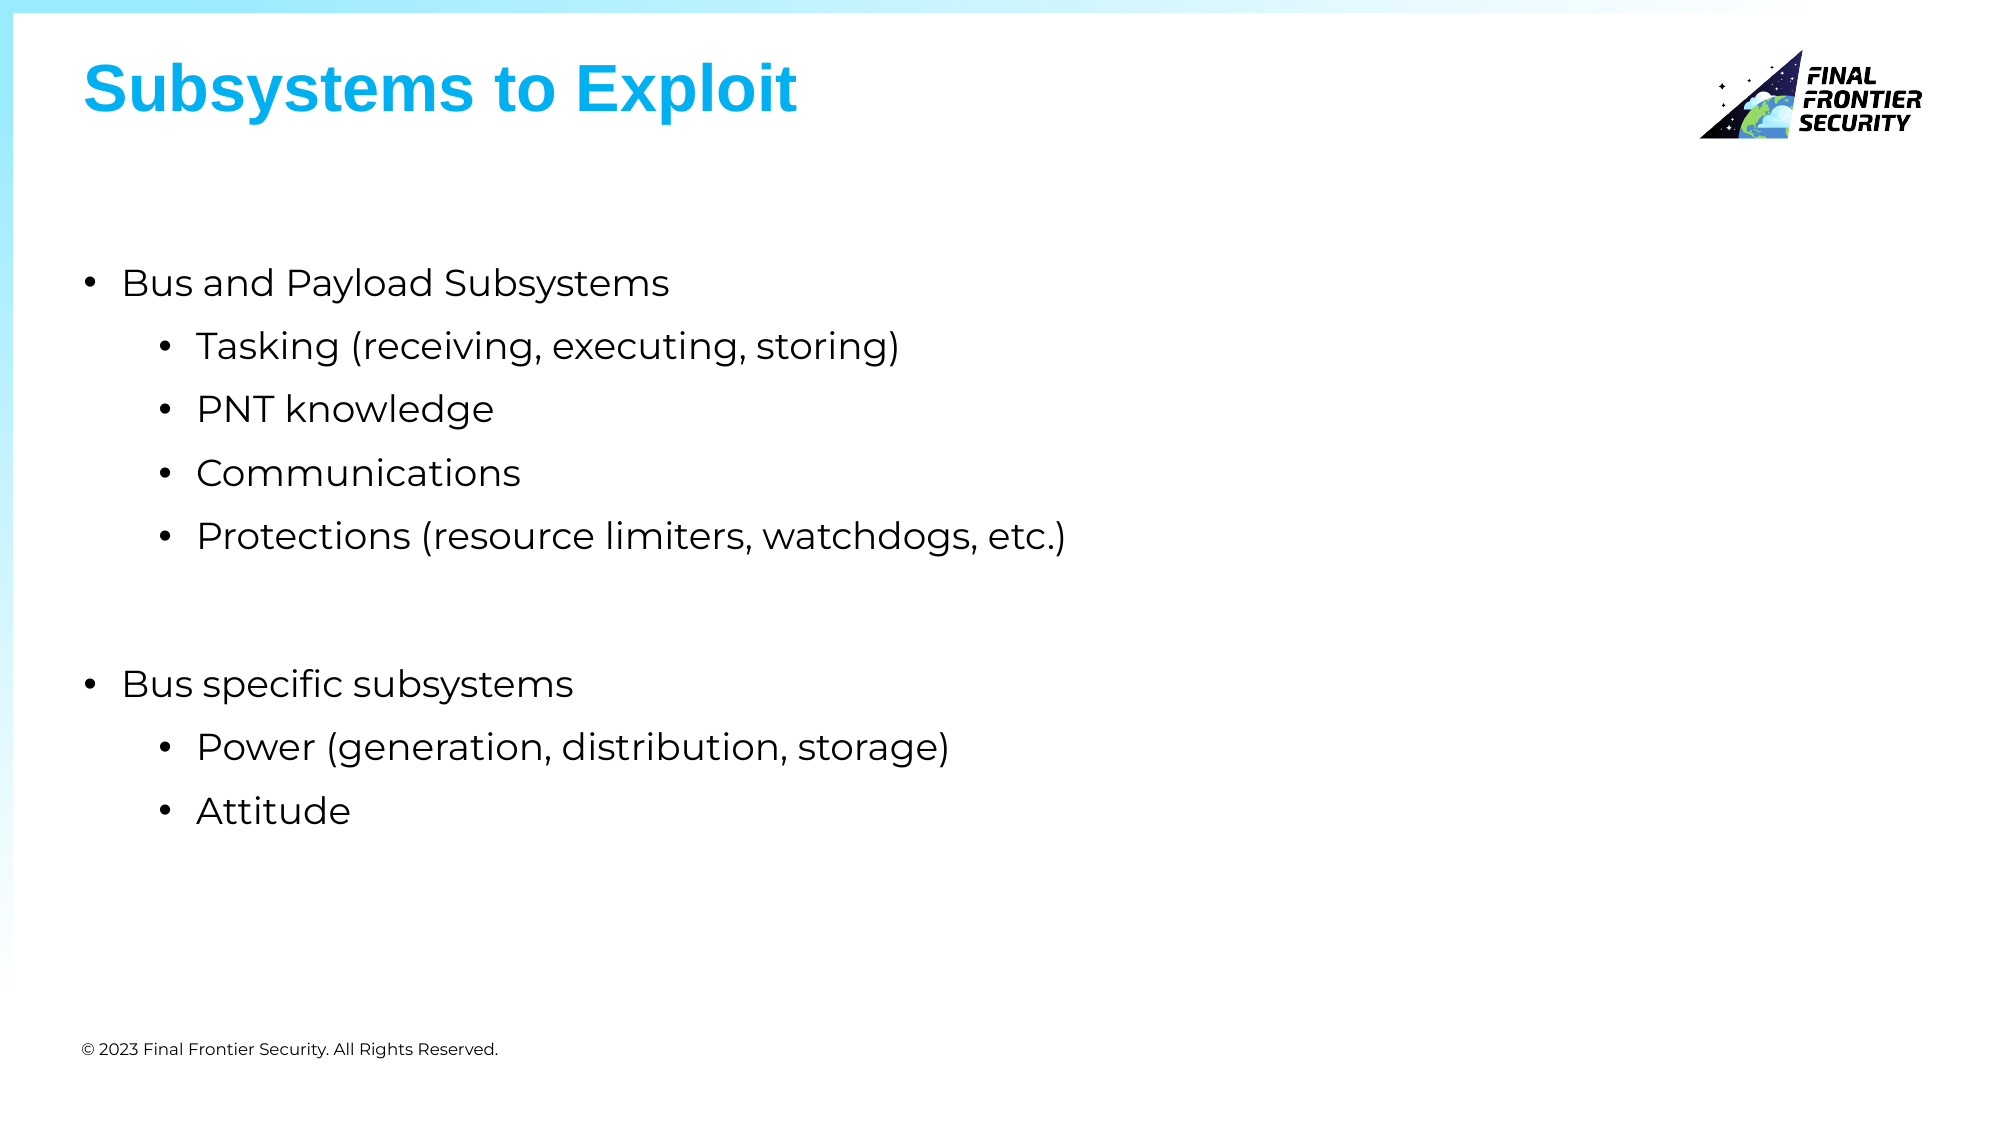

# Subsystems to Exploit
Bus and Payload Subsystems
Tasking (receiving, executing, storing)
PNT knowledge
Communications
Protections (resource limiters, watchdogs, etc.)

Bus specific subsystems
Power (generation, distribution, storage)
Attitude